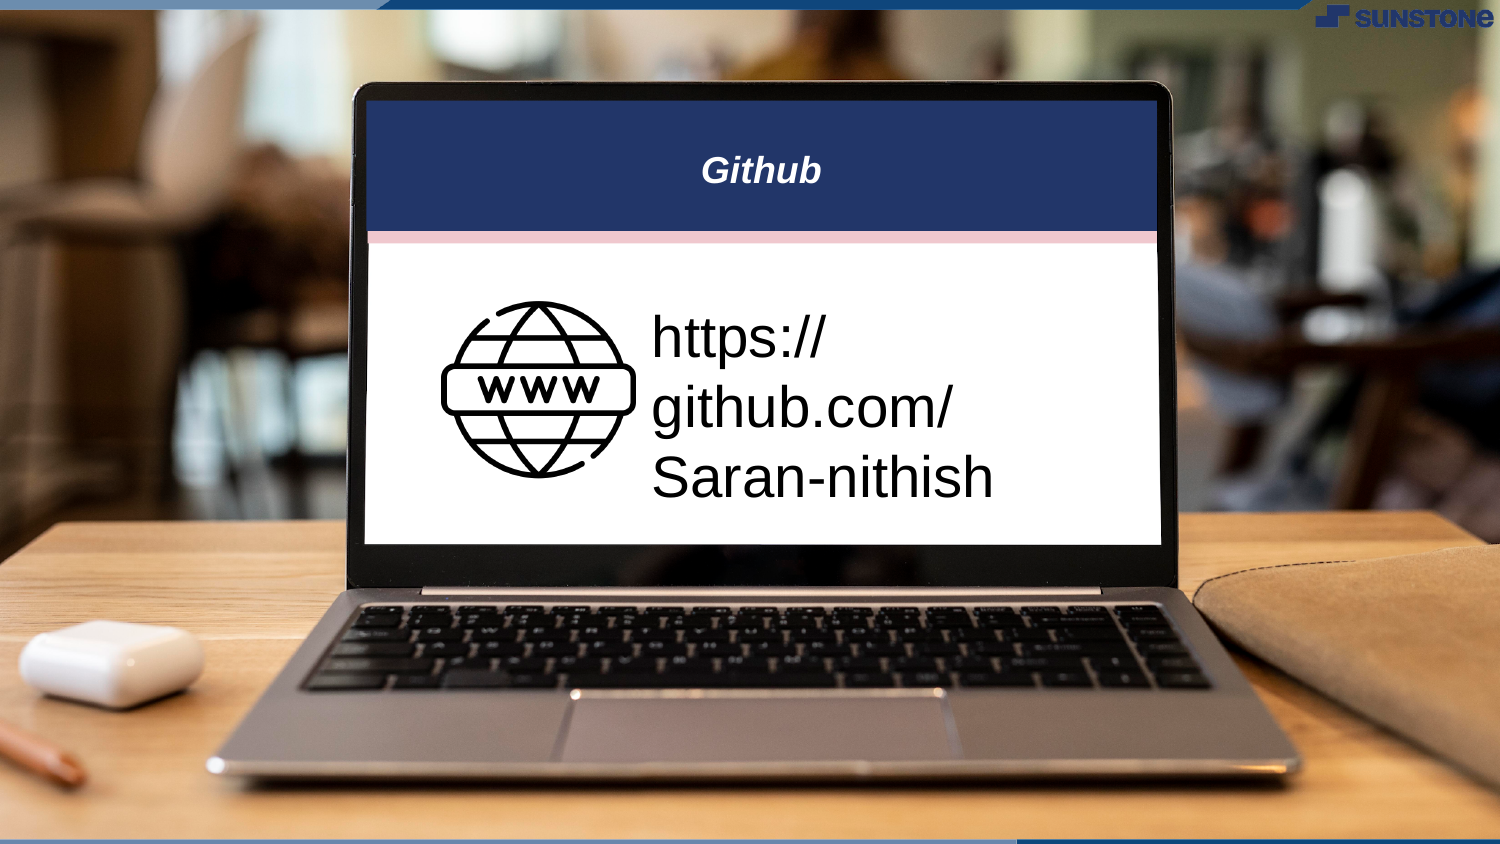

Github
https://github.com/Saran-nithish
Click Here to see the Project